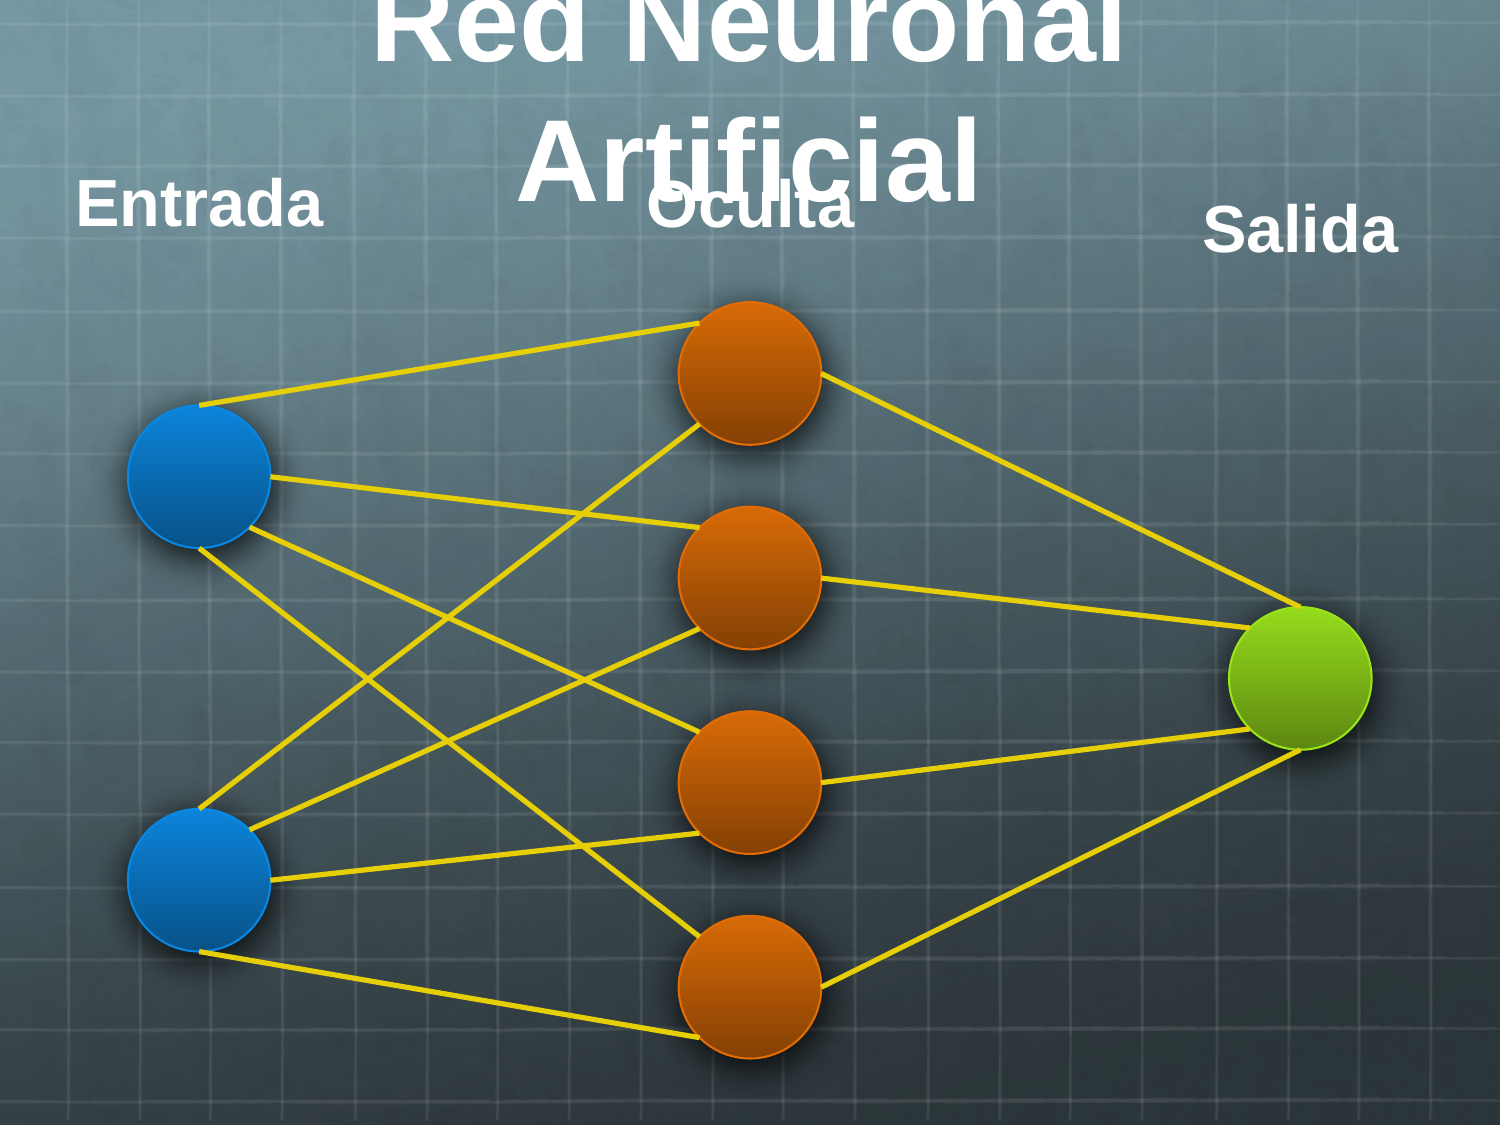

# Red Neuronal Artificial
Entrada
Oculta
Salida